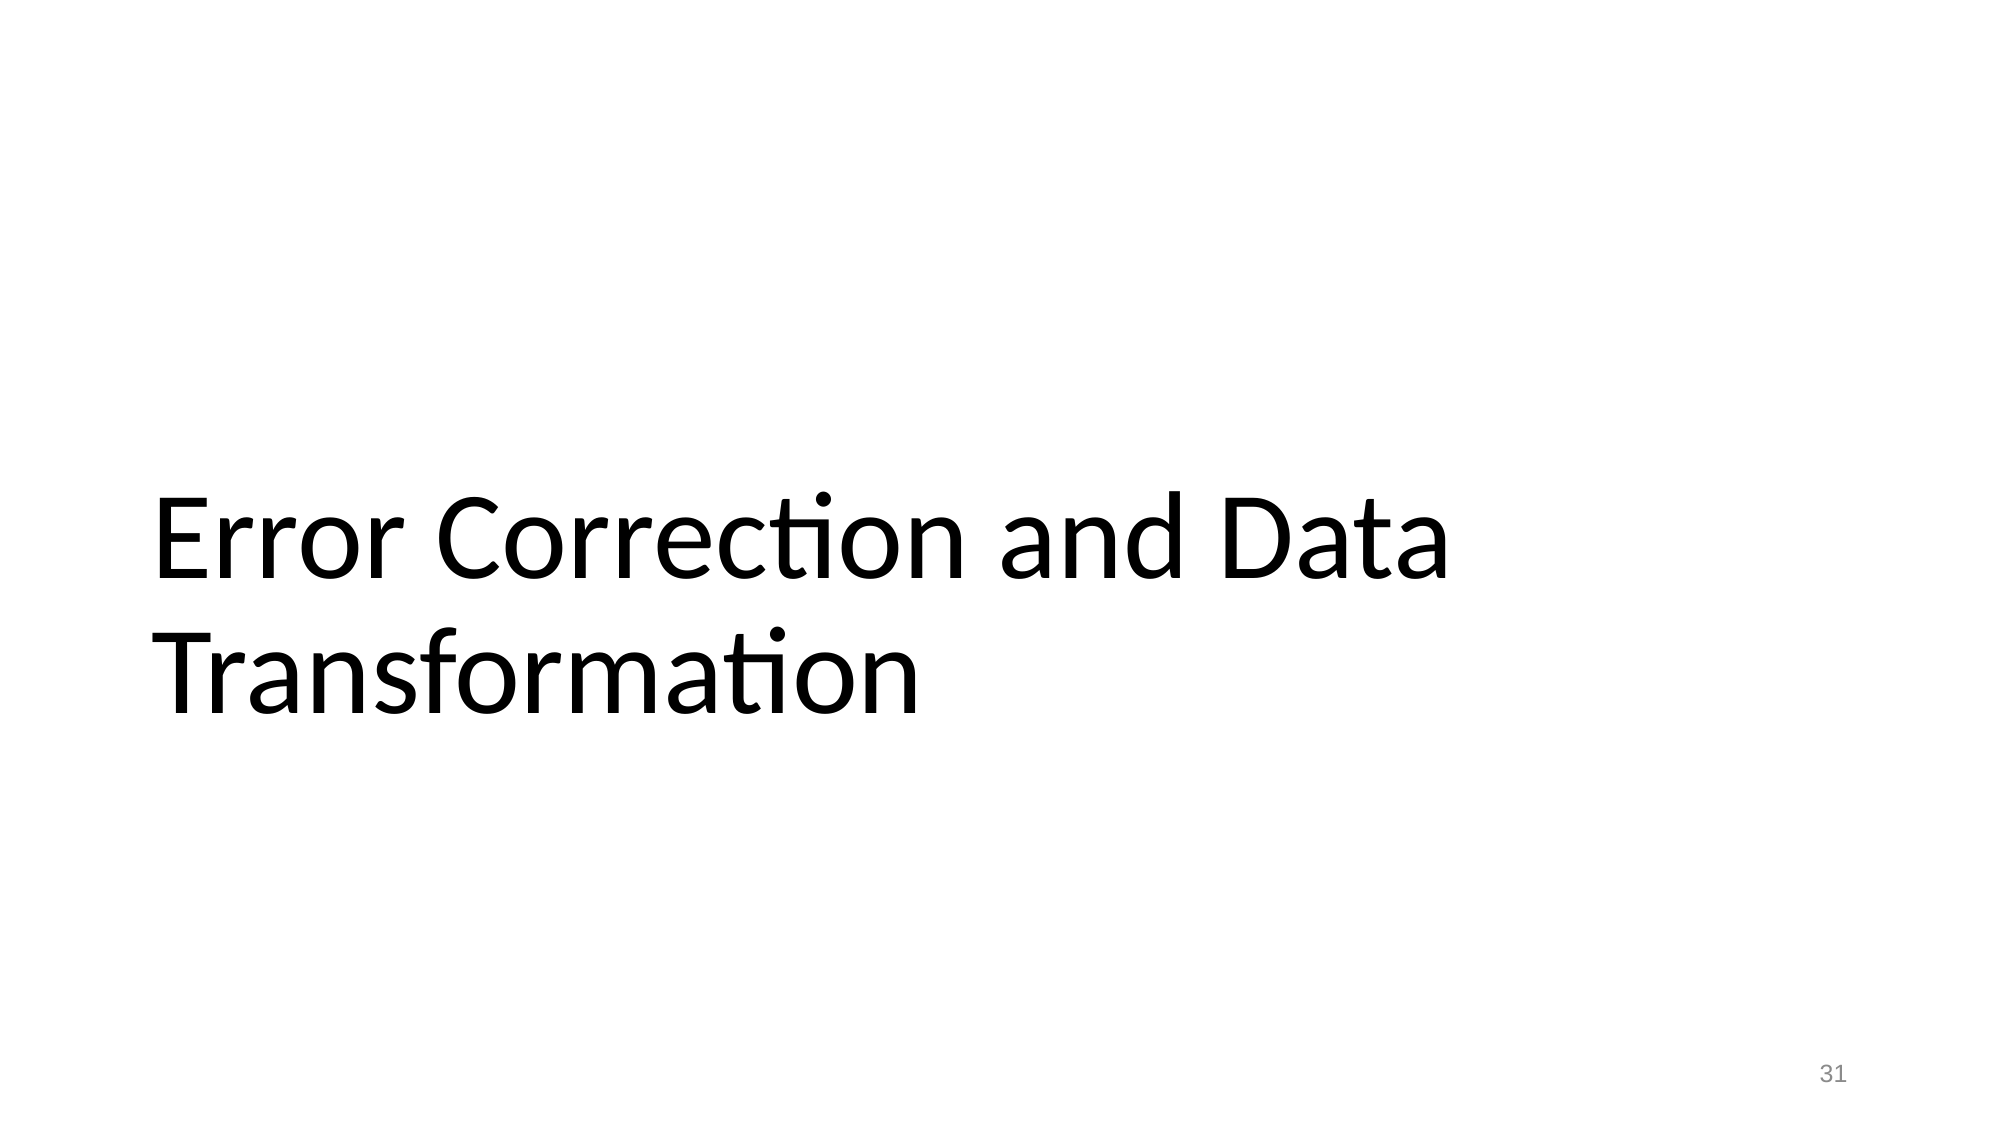

# Error Correction and Data Transformation

31